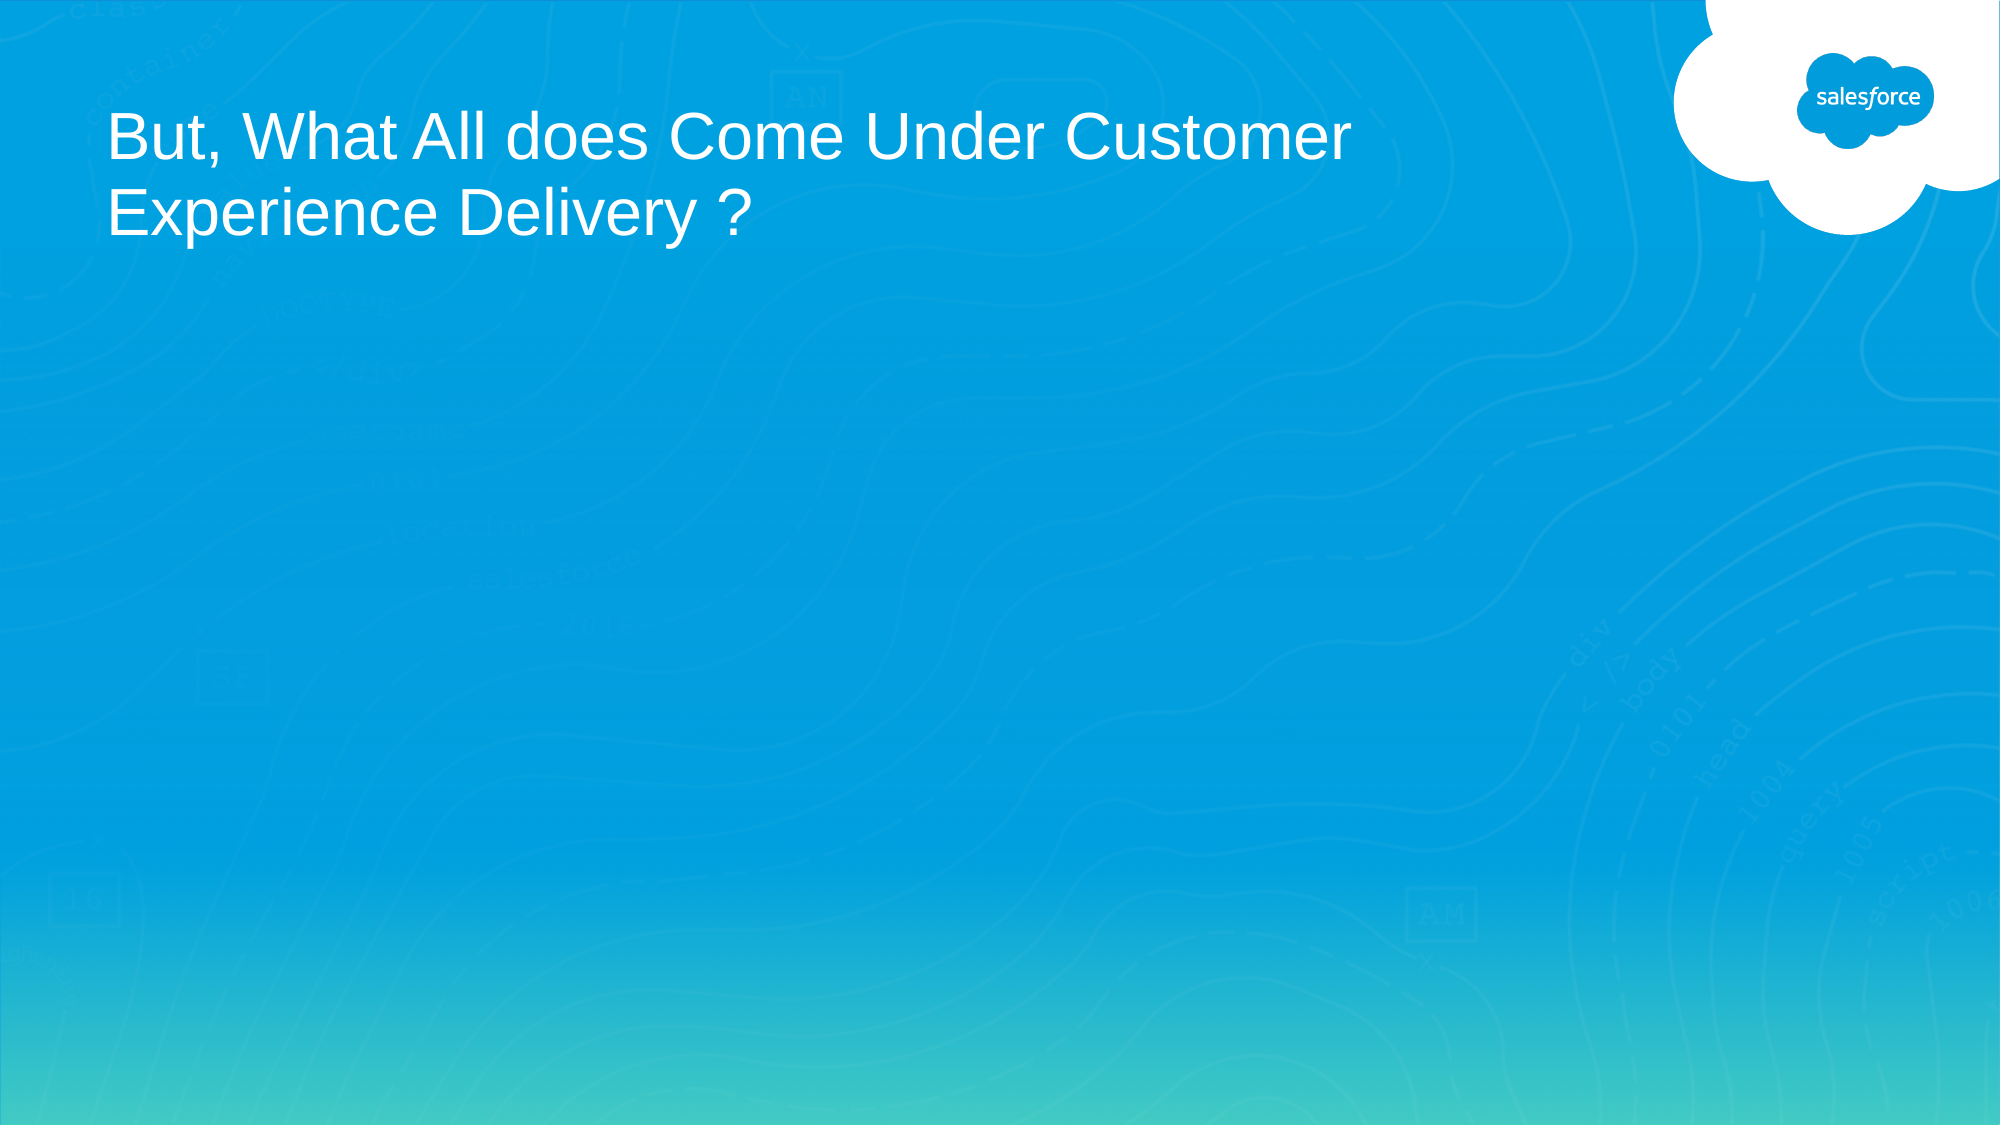

But, What All does Come Under Customer Experience Delivery ?